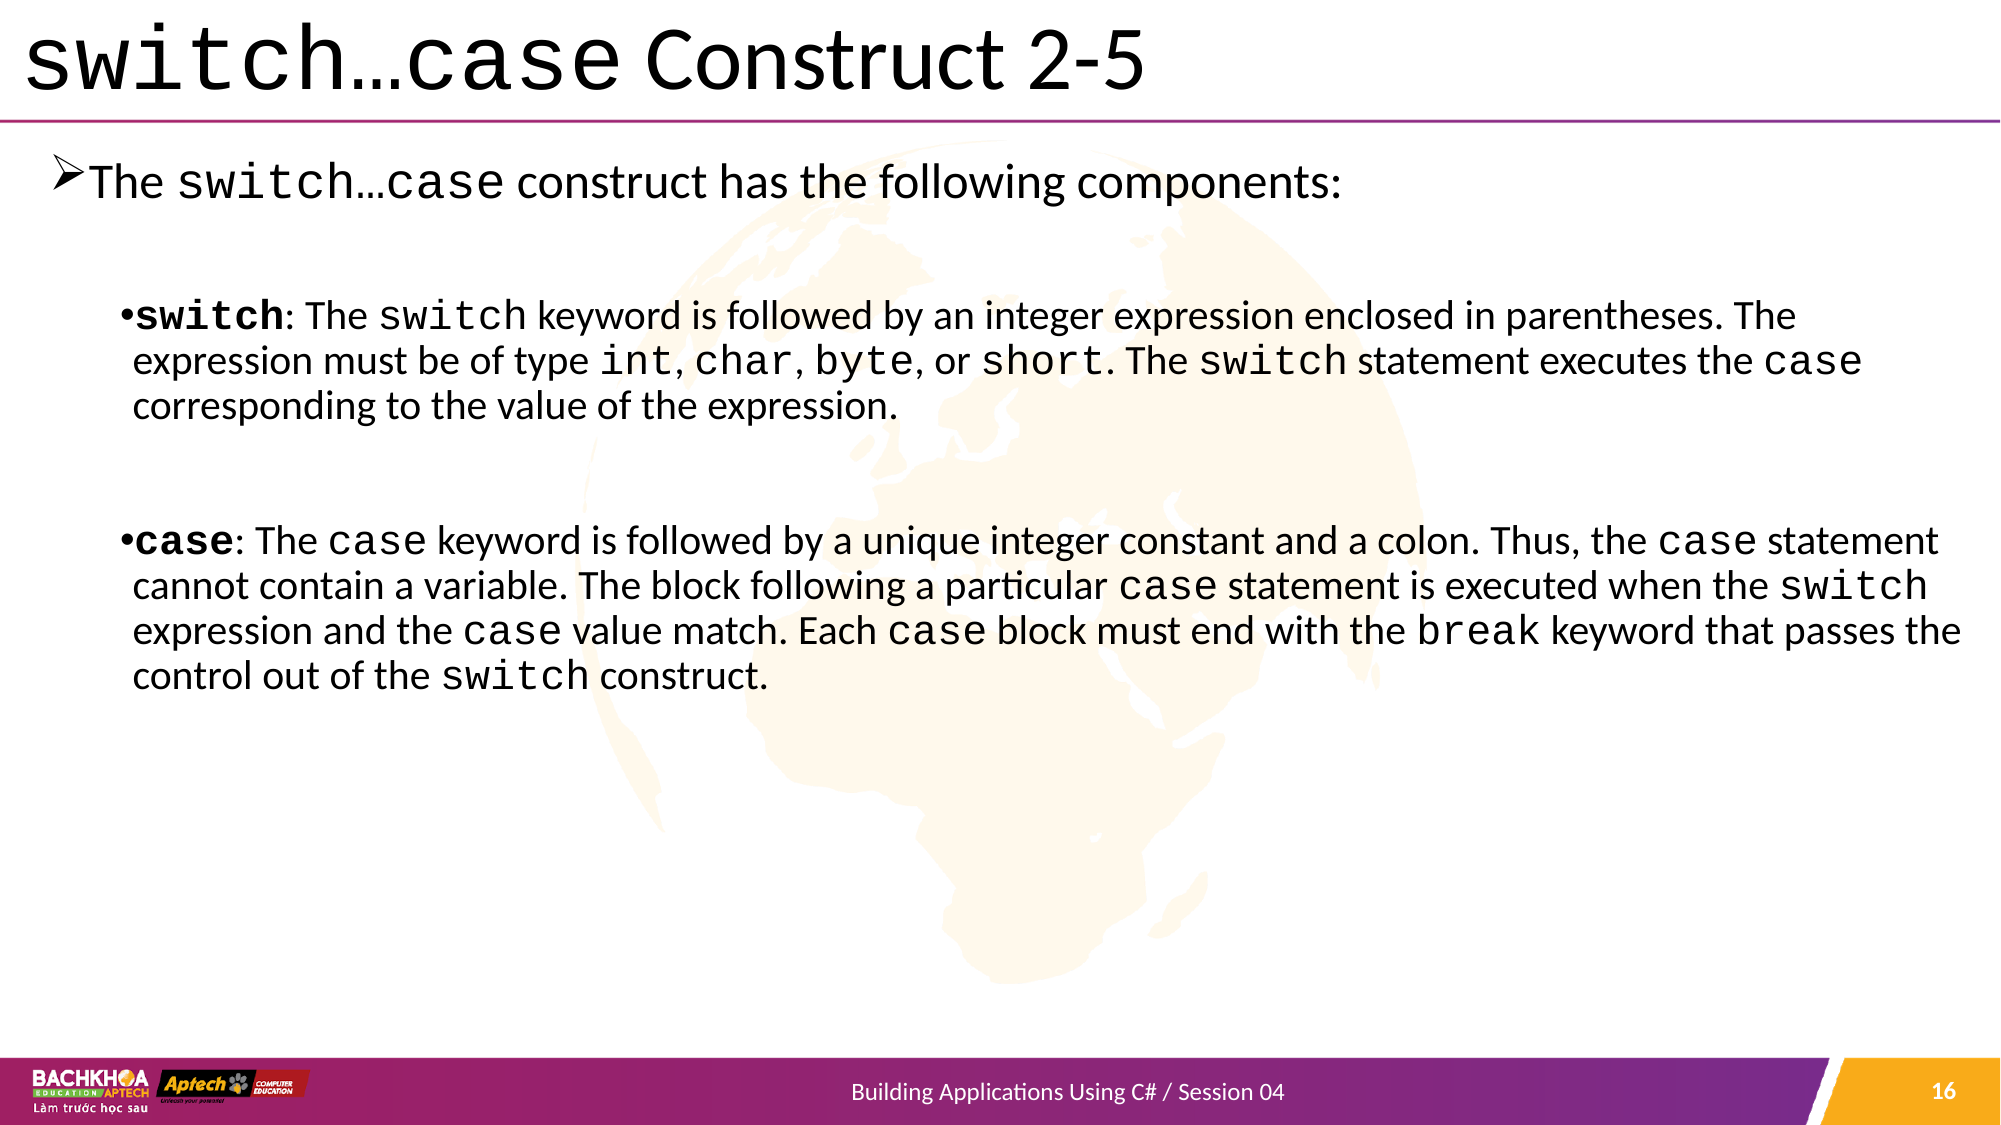

# switch…case Construct 2-5
The switch…case construct has the following components:

switch: The switch keyword is followed by an integer expression enclosed in parentheses. The expression must be of type int, char, byte, or short. The switch statement executes the case corresponding to the value of the expression.

case: The case keyword is followed by a unique integer constant and a colon. Thus, the case statement cannot contain a variable. The block following a particular case statement is executed when the switch expression and the case value match. Each case block must end with the break keyword that passes the control out of the switch construct.

16
Building Applications Using C# / Session 04